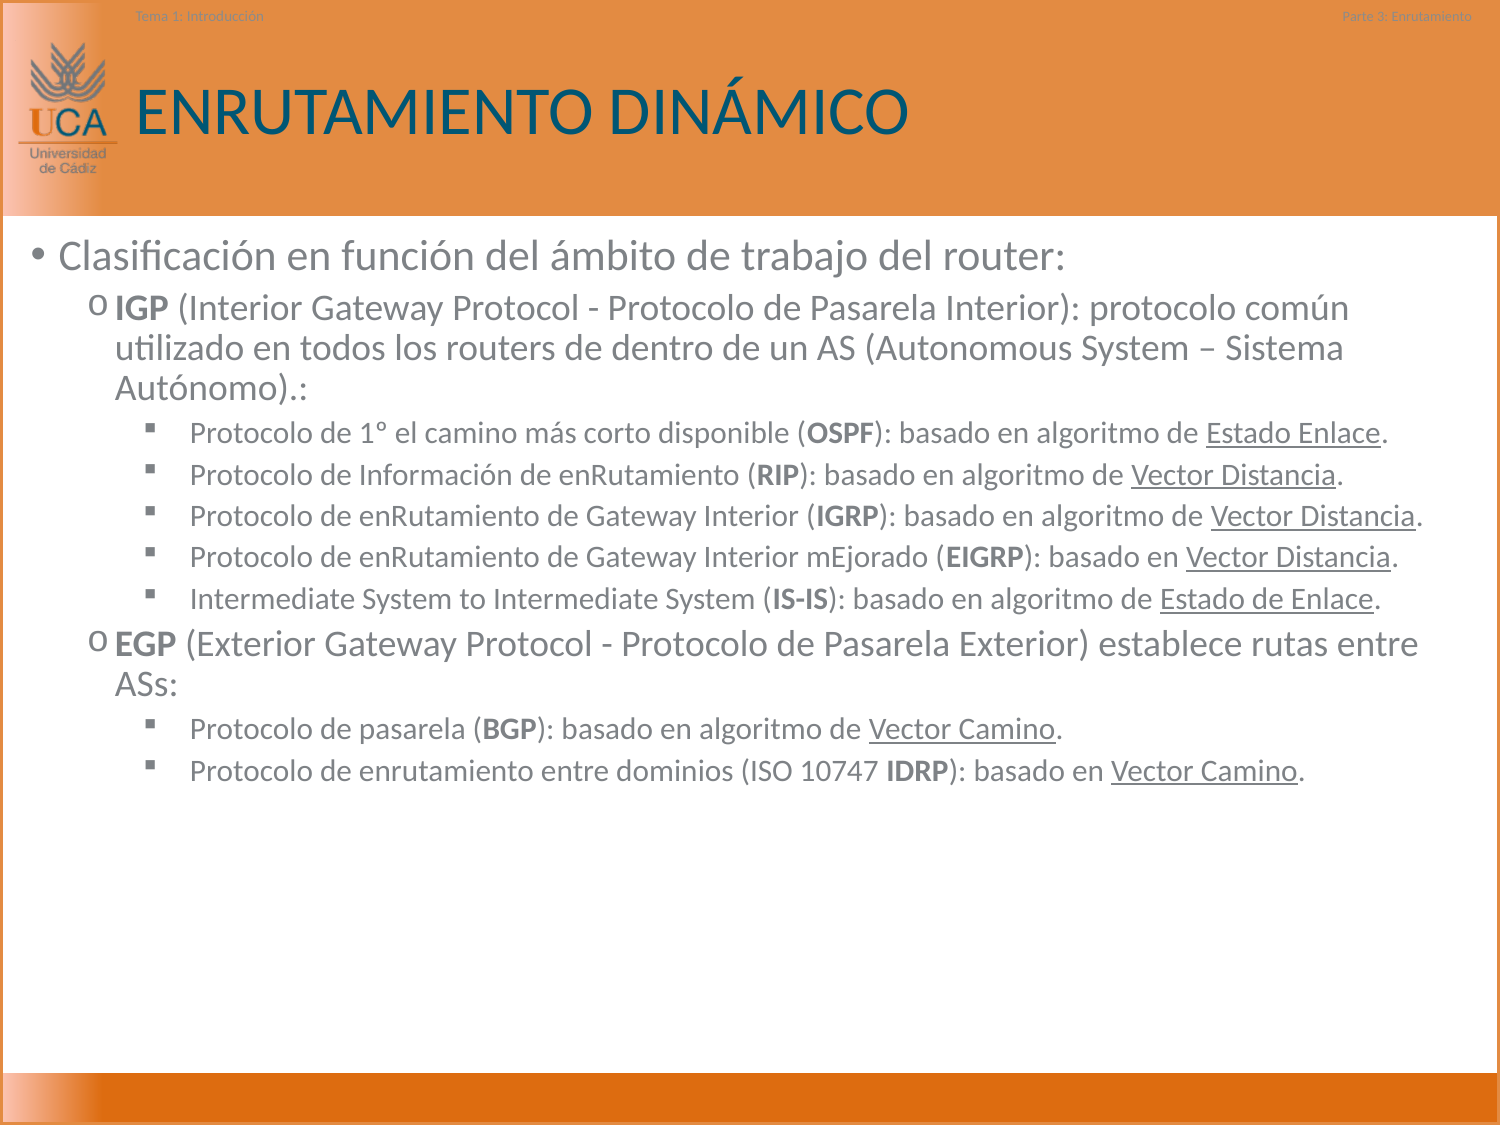

Tema 1: Introducción

Parte 3: Enrutamiento
# ENRUTAMIENTO DINÁMICO

Clasificación en función del ámbito de trabajo del router:
IGP (Interior Gateway Protocol - Protocolo de Pasarela Interior): protocolo común utilizado en todos los routers de dentro de un AS (Autonomous System – Sistema Autónomo).:
Protocolo de 1º el camino más corto disponible (OSPF): basado en algoritmo de Estado Enlace.
Protocolo de Información de enRutamiento (RIP): basado en algoritmo de Vector Distancia.
Protocolo de enRutamiento de Gateway Interior (IGRP): basado en algoritmo de Vector Distancia.
Protocolo de enRutamiento de Gateway Interior mEjorado (EIGRP): basado en Vector Distancia.
Intermediate System to Intermediate System (IS-IS): basado en algoritmo de Estado de Enlace.
EGP (Exterior Gateway Protocol - Protocolo de Pasarela Exterior) establece rutas entre ASs:
Protocolo de pasarela (BGP): basado en algoritmo de Vector Camino.
Protocolo de enrutamiento entre dominios (ISO 10747 IDRP): basado en Vector Camino.